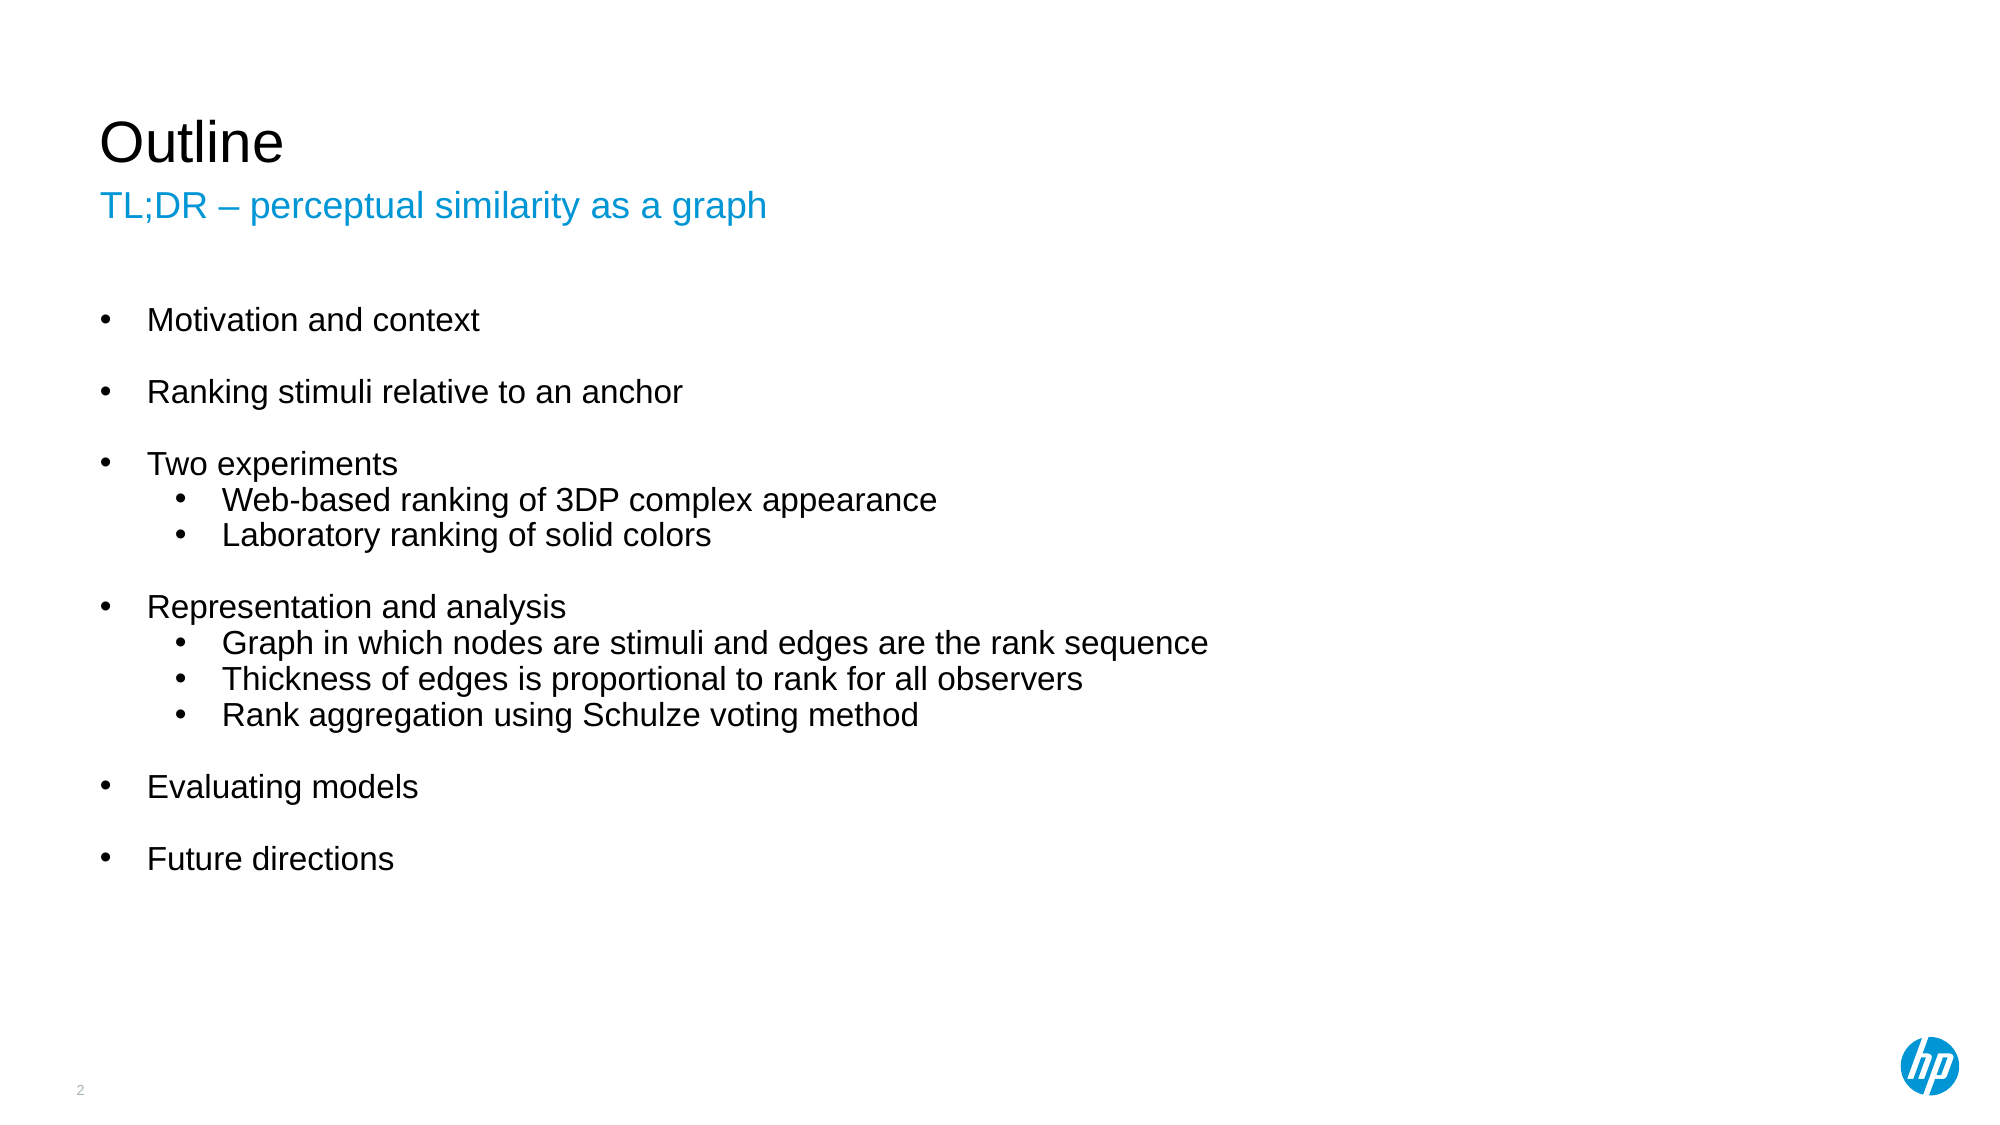

# Outline
TL;DR – perceptual similarity as a graph
Motivation and context

Ranking stimuli relative to an anchor

Two experiments
Web-based ranking of 3DP complex appearance
Laboratory ranking of solid colors

Representation and analysis
Graph in which nodes are stimuli and edges are the rank sequence
Thickness of edges is proportional to rank for all observers
Rank aggregation using Schulze voting method

Evaluating models

Future directions

2